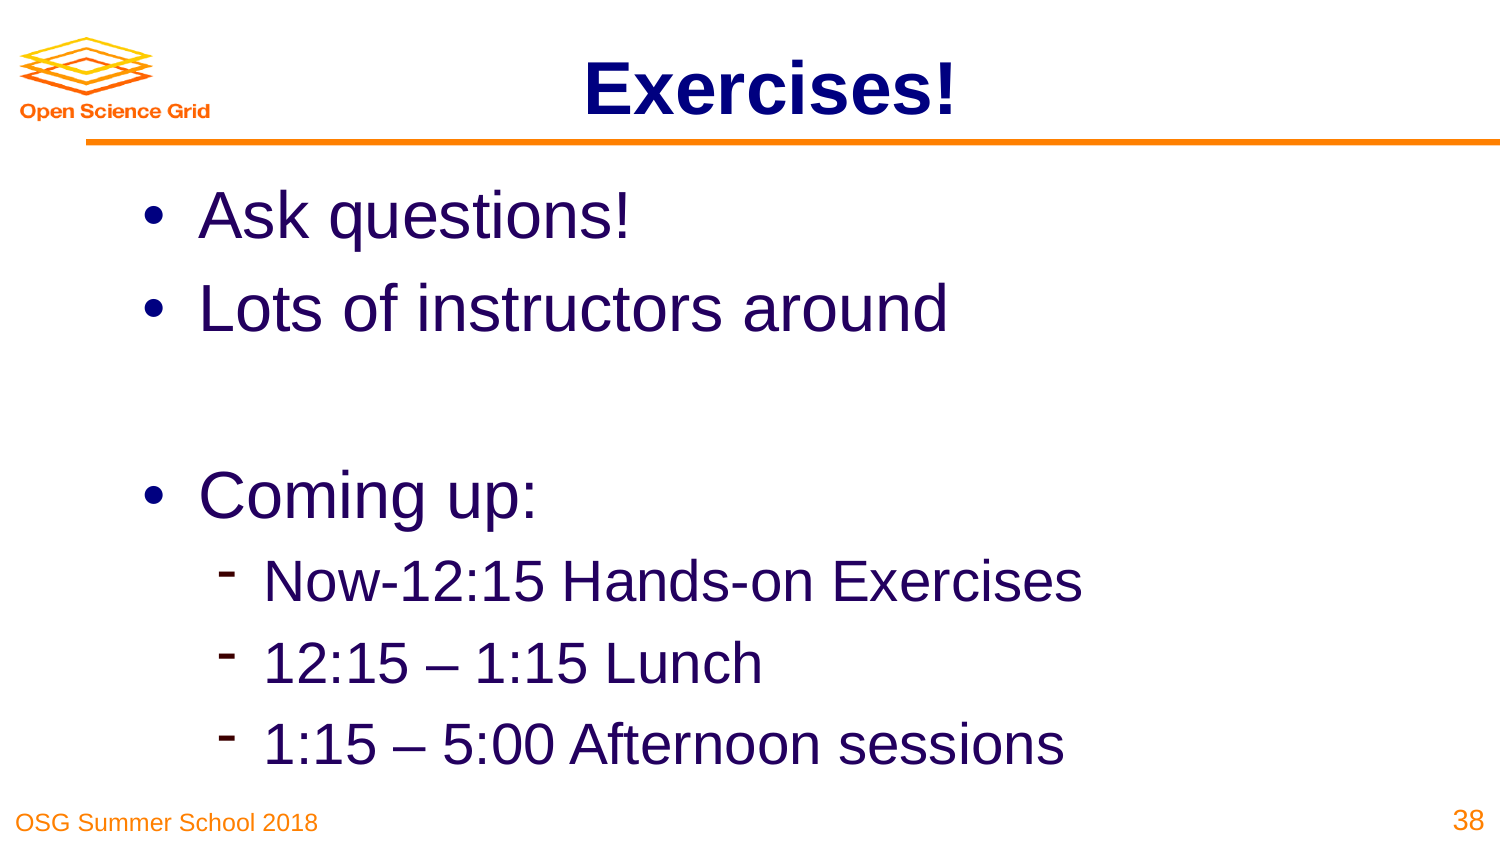

# Exercises!
Ask questions!
Lots of instructors around

Coming up:
Now-12:15 Hands-on Exercises
12:15 – 1:15 Lunch
1:15 – 5:00 Afternoon sessions
38